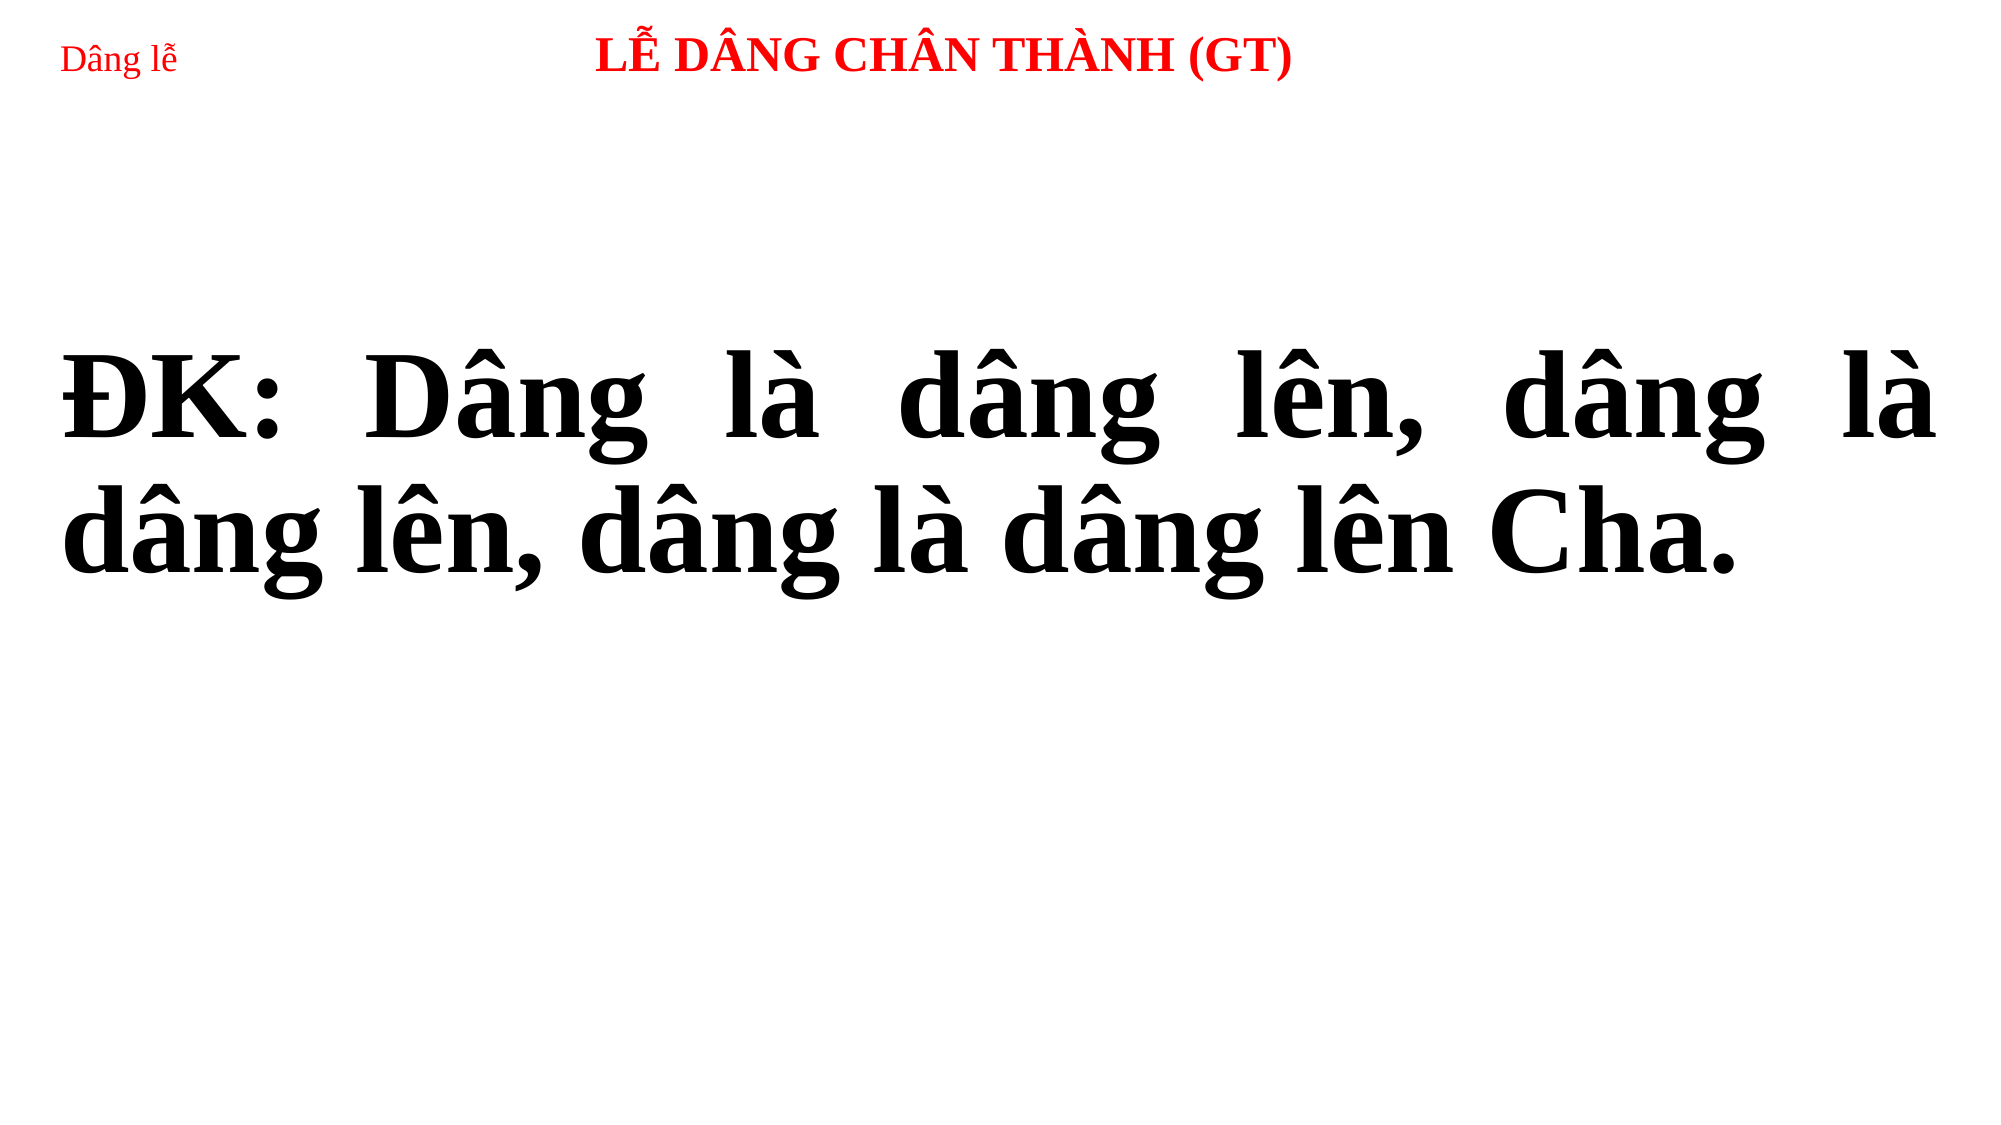

# Dâng lễ                          	         LỄ DÂNG CHÂN THÀNH (GT)
ĐK: Dâng là dâng lên, dâng là dâng lên, dâng là dâng lên Cha.